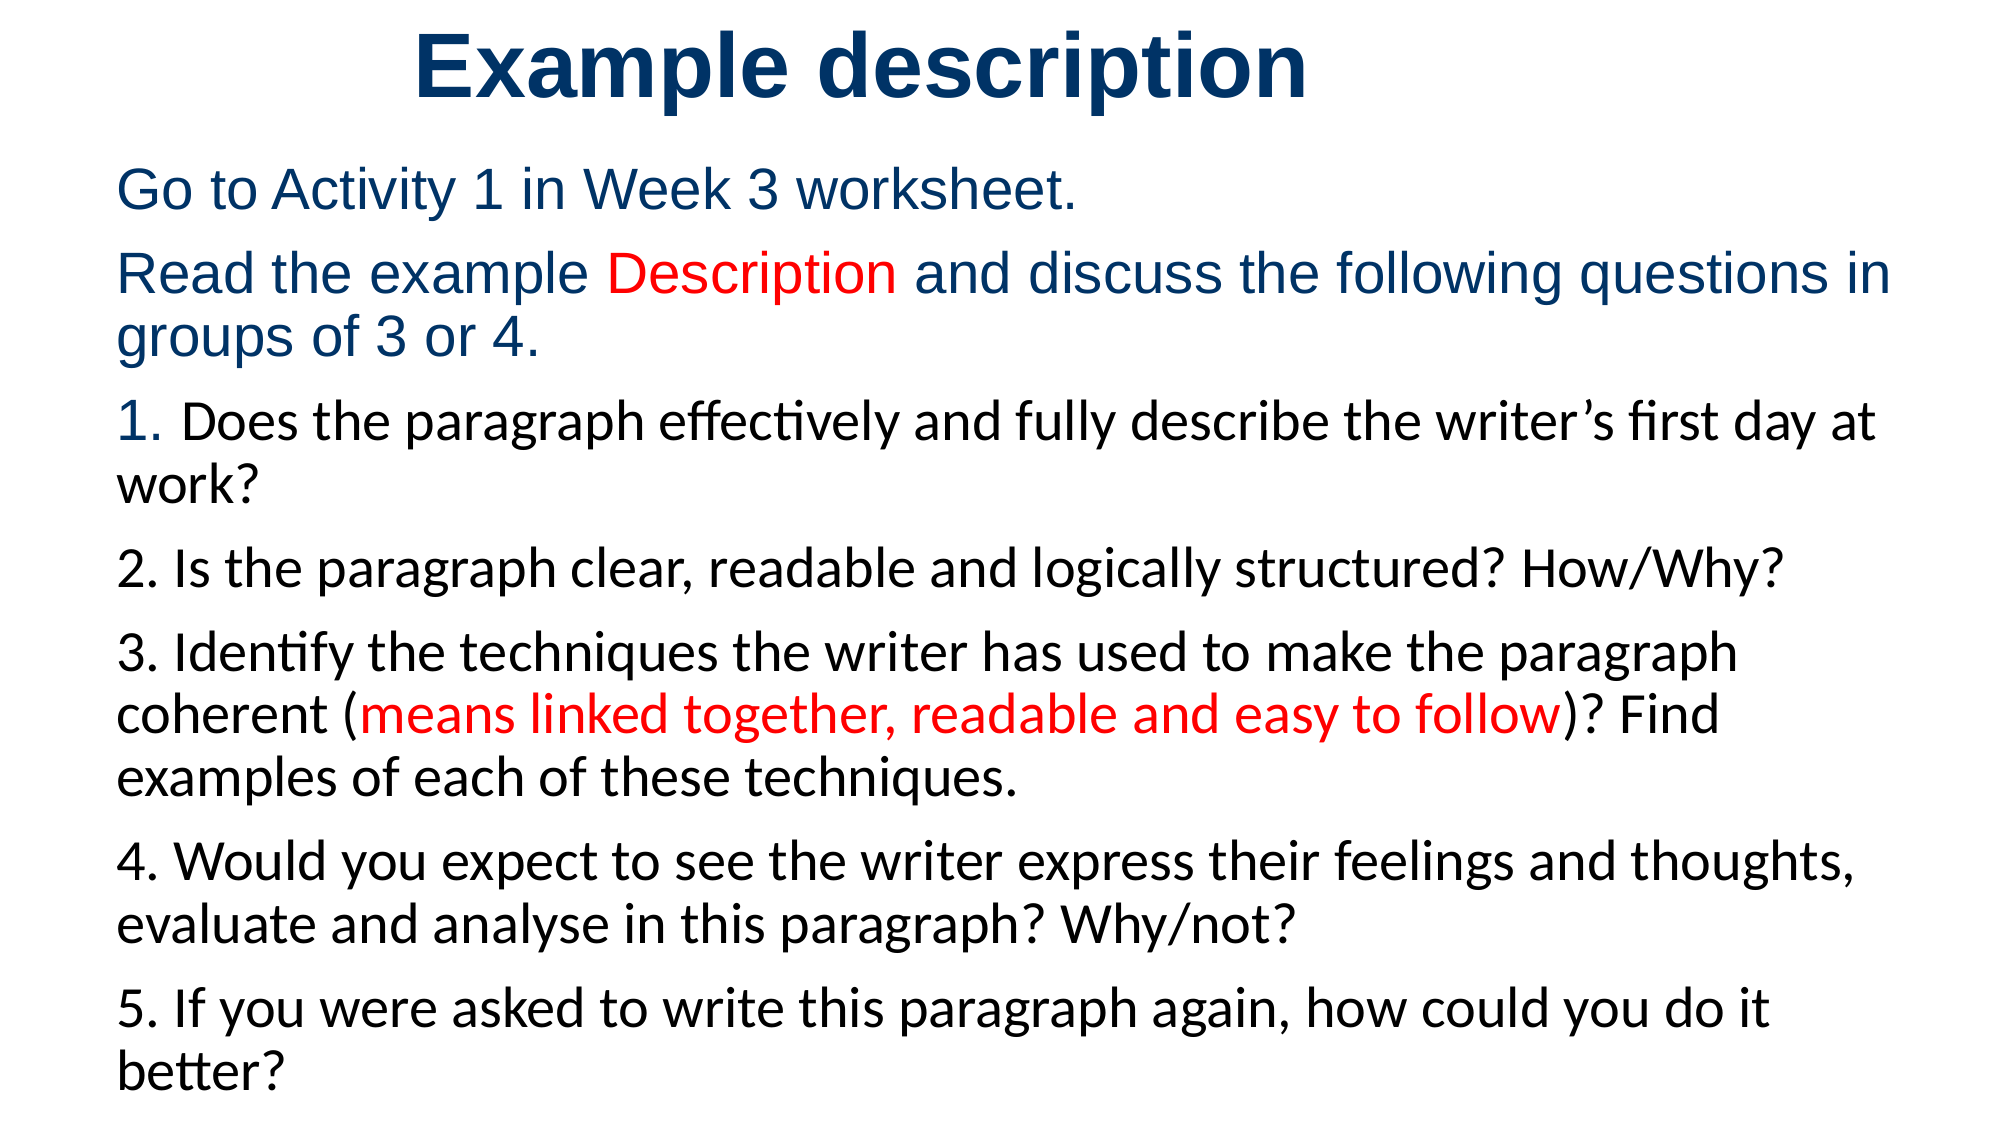

# Example description
Go to Activity 1 in Week 3 worksheet.
Read the example Description and discuss the following questions in groups of 3 or 4.
1. Does the paragraph effectively and fully describe the writer’s first day at work?
2. Is the paragraph clear, readable and logically structured? How/Why?
3. Identify the techniques the writer has used to make the paragraph coherent (means linked together, readable and easy to follow)? Find examples of each of these techniques.
4. Would you expect to see the writer express their feelings and thoughts, evaluate and analyse in this paragraph? Why/not?
5. If you were asked to write this paragraph again, how could you do it better?